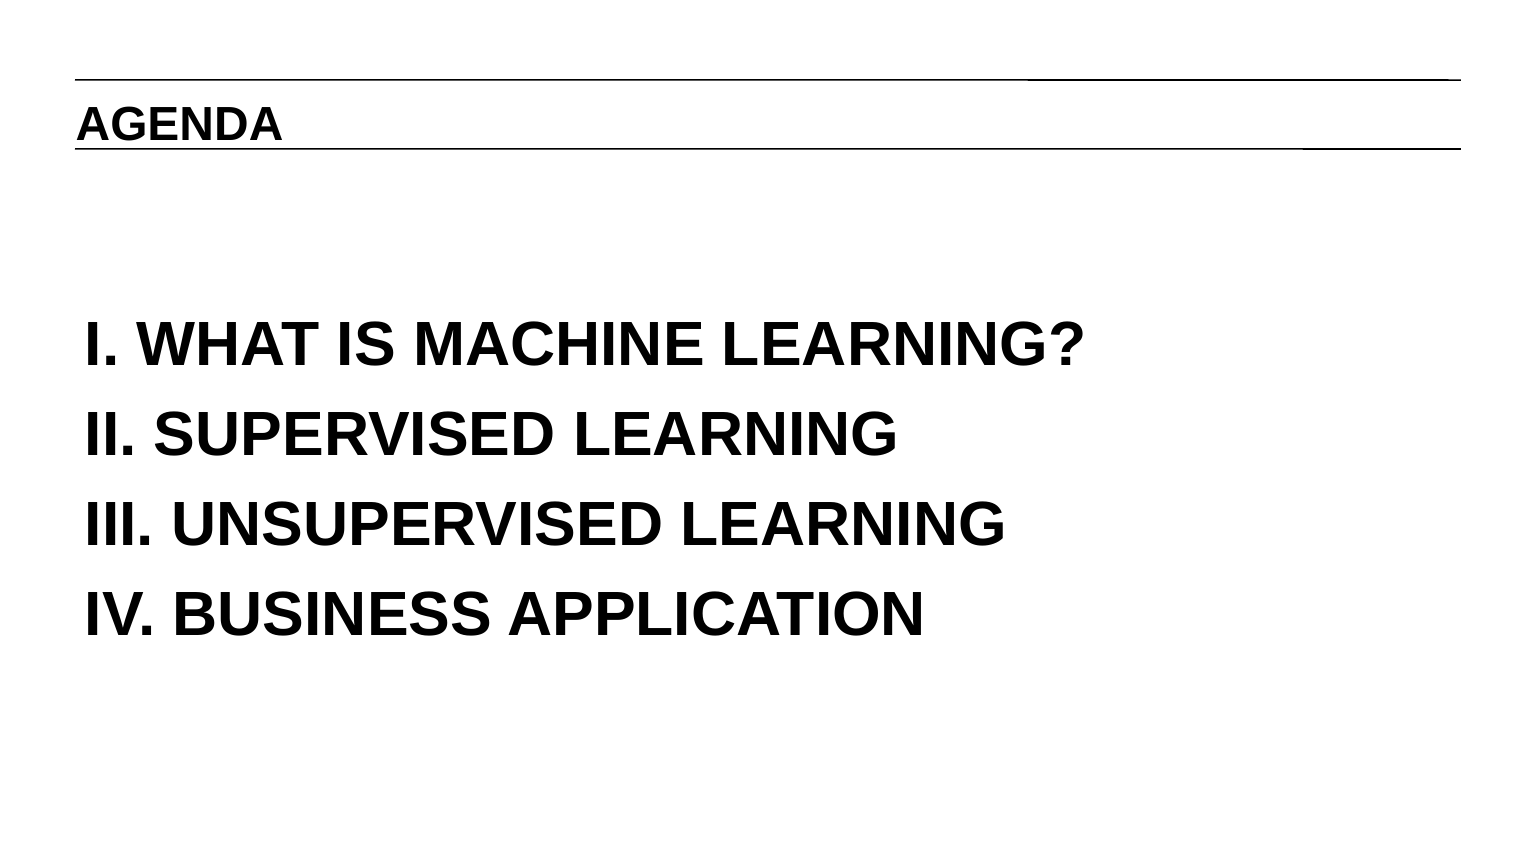

AGENDA

I. WHAT IS MACHINE LEARNING?
II. SUPERVISED LEARNING
III. UNSUPERVISED LEARNING
IV. BUSINESS APPLICATION